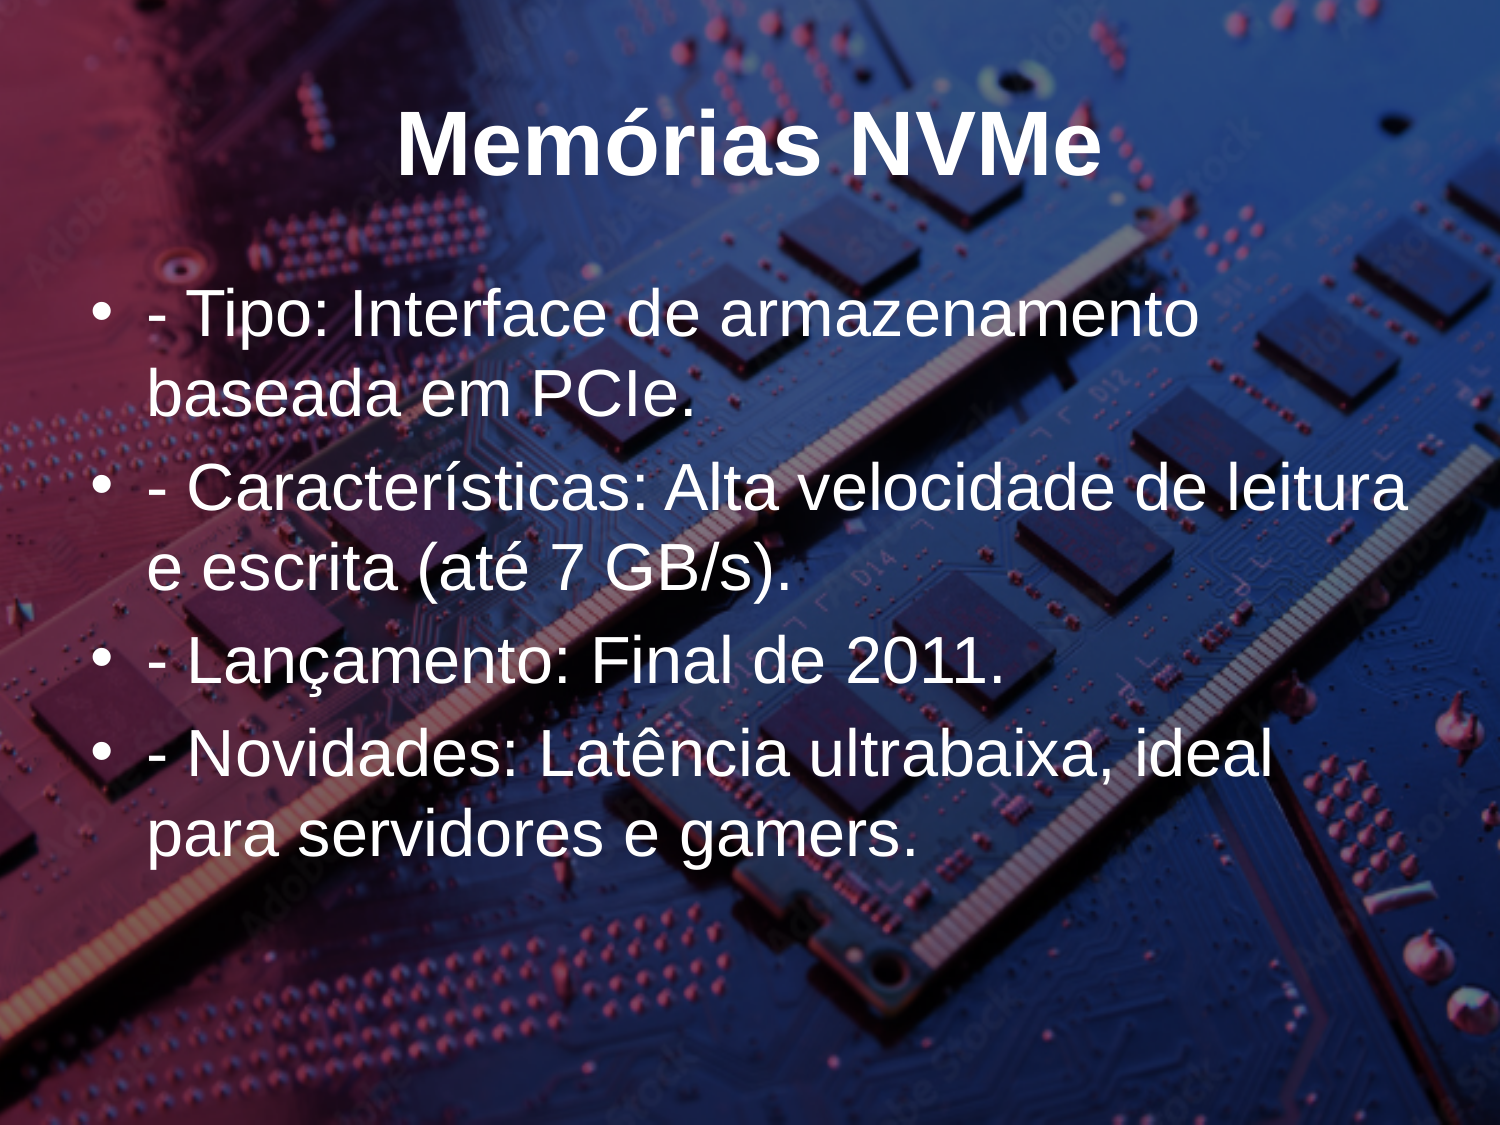

# Memórias NVMe
- Tipo: Interface de armazenamento baseada em PCIe.
- Características: Alta velocidade de leitura e escrita (até 7 GB/s).
- Lançamento: Final de 2011.
- Novidades: Latência ultrabaixa, ideal para servidores e gamers.